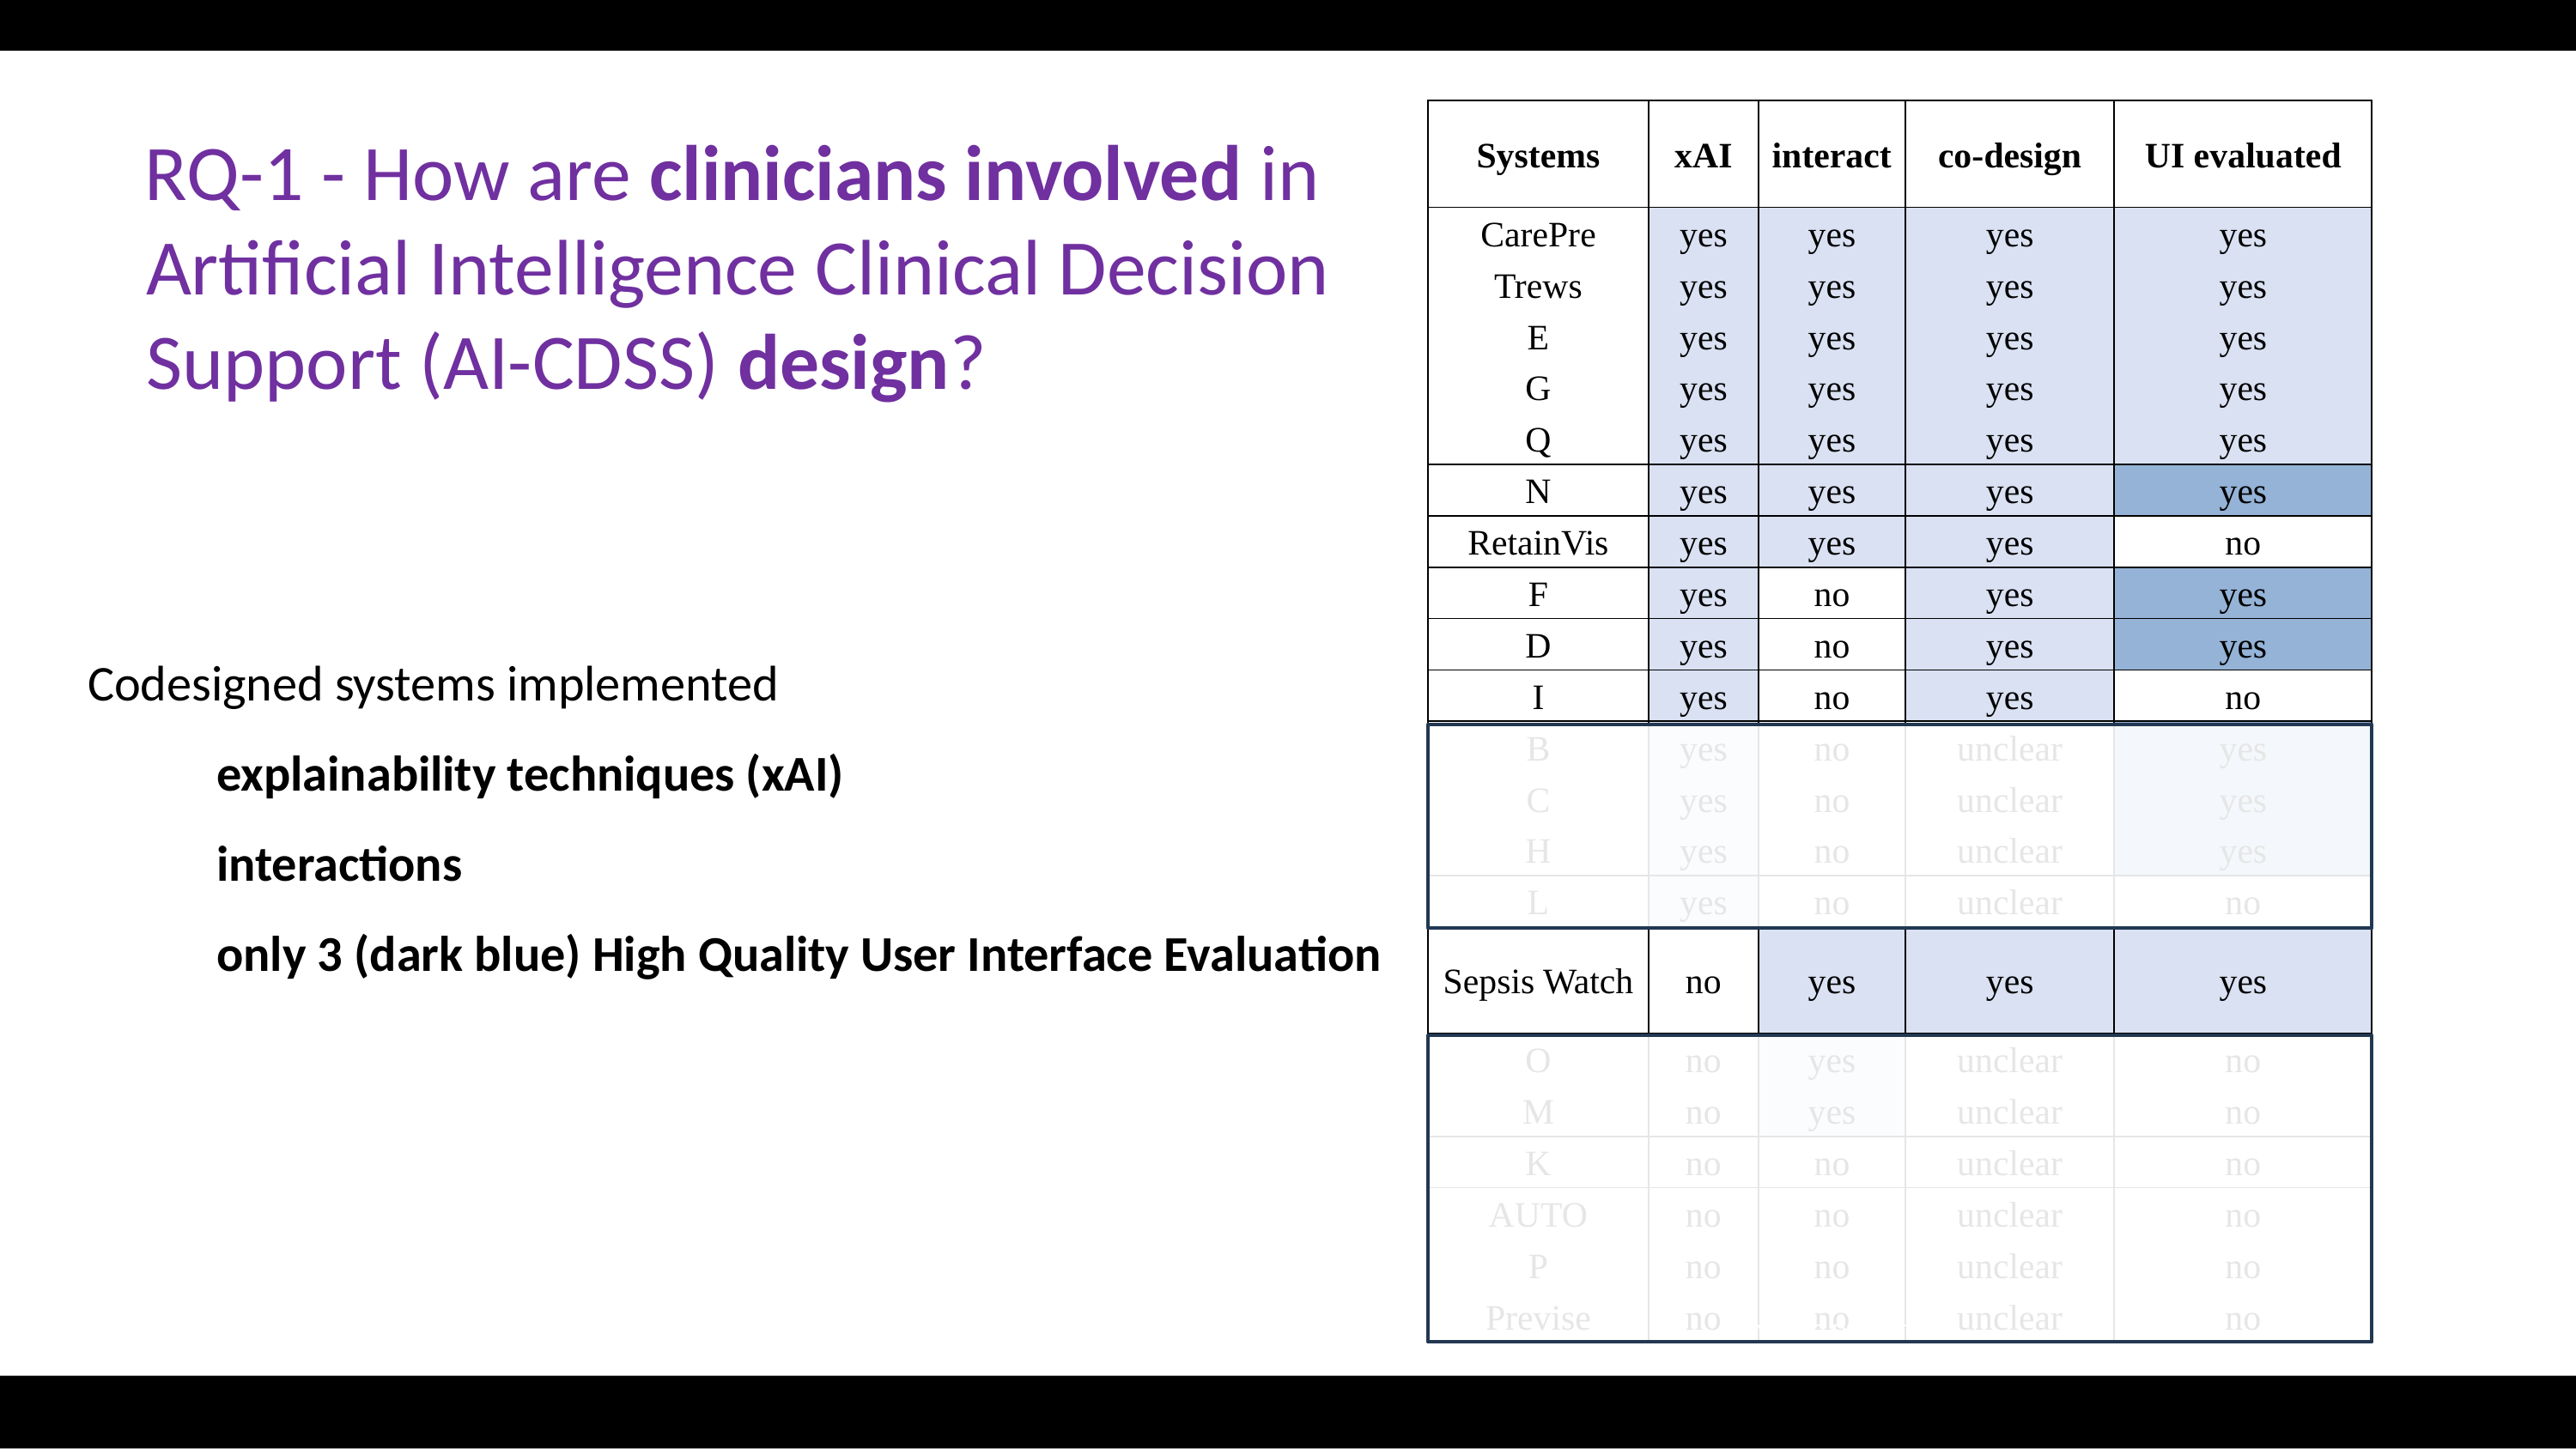

| Systems | xAI | interact | co-design | UI evaluated |
| --- | --- | --- | --- | --- |
| CarePre | yes | yes | yes | yes |
| Trews | yes | yes | yes | yes |
| E | yes | yes | yes | yes |
| G | yes | yes | yes | yes |
| Q | yes | yes | yes | yes |
| N | yes | yes | yes | yes |
| RetainVis | yes | yes | yes | no |
| F | yes | no | yes | yes |
| D | yes | no | yes | yes |
| I | yes | no | yes | no |
| B | yes | no | unclear | yes |
| C | yes | no | unclear | yes |
| H | yes | no | unclear | yes |
| L | yes | no | unclear | no |
| Sepsis Watch | no | yes | yes | yes |
| O | no | yes | unclear | no |
| M | no | yes | unclear | no |
| K | no | no | unclear | no |
| AUTO | no | no | unclear | no |
| P | no | no | unclear | no |
| Previse | no | no | unclear | no |
RQ-1 - How are clinicians involved in Artificial Intelligence Clinical Decision Support (AI-CDSS) design?

Codesigned systems implemented
	explainability techniques (xAI)
	interactions
	only 3 (dark blue) High Quality User Interface Evaluation

ENGAGE. DISRUPT. TRANSFORM.
ENGAGE. DISRUPT. TRANSFORM.